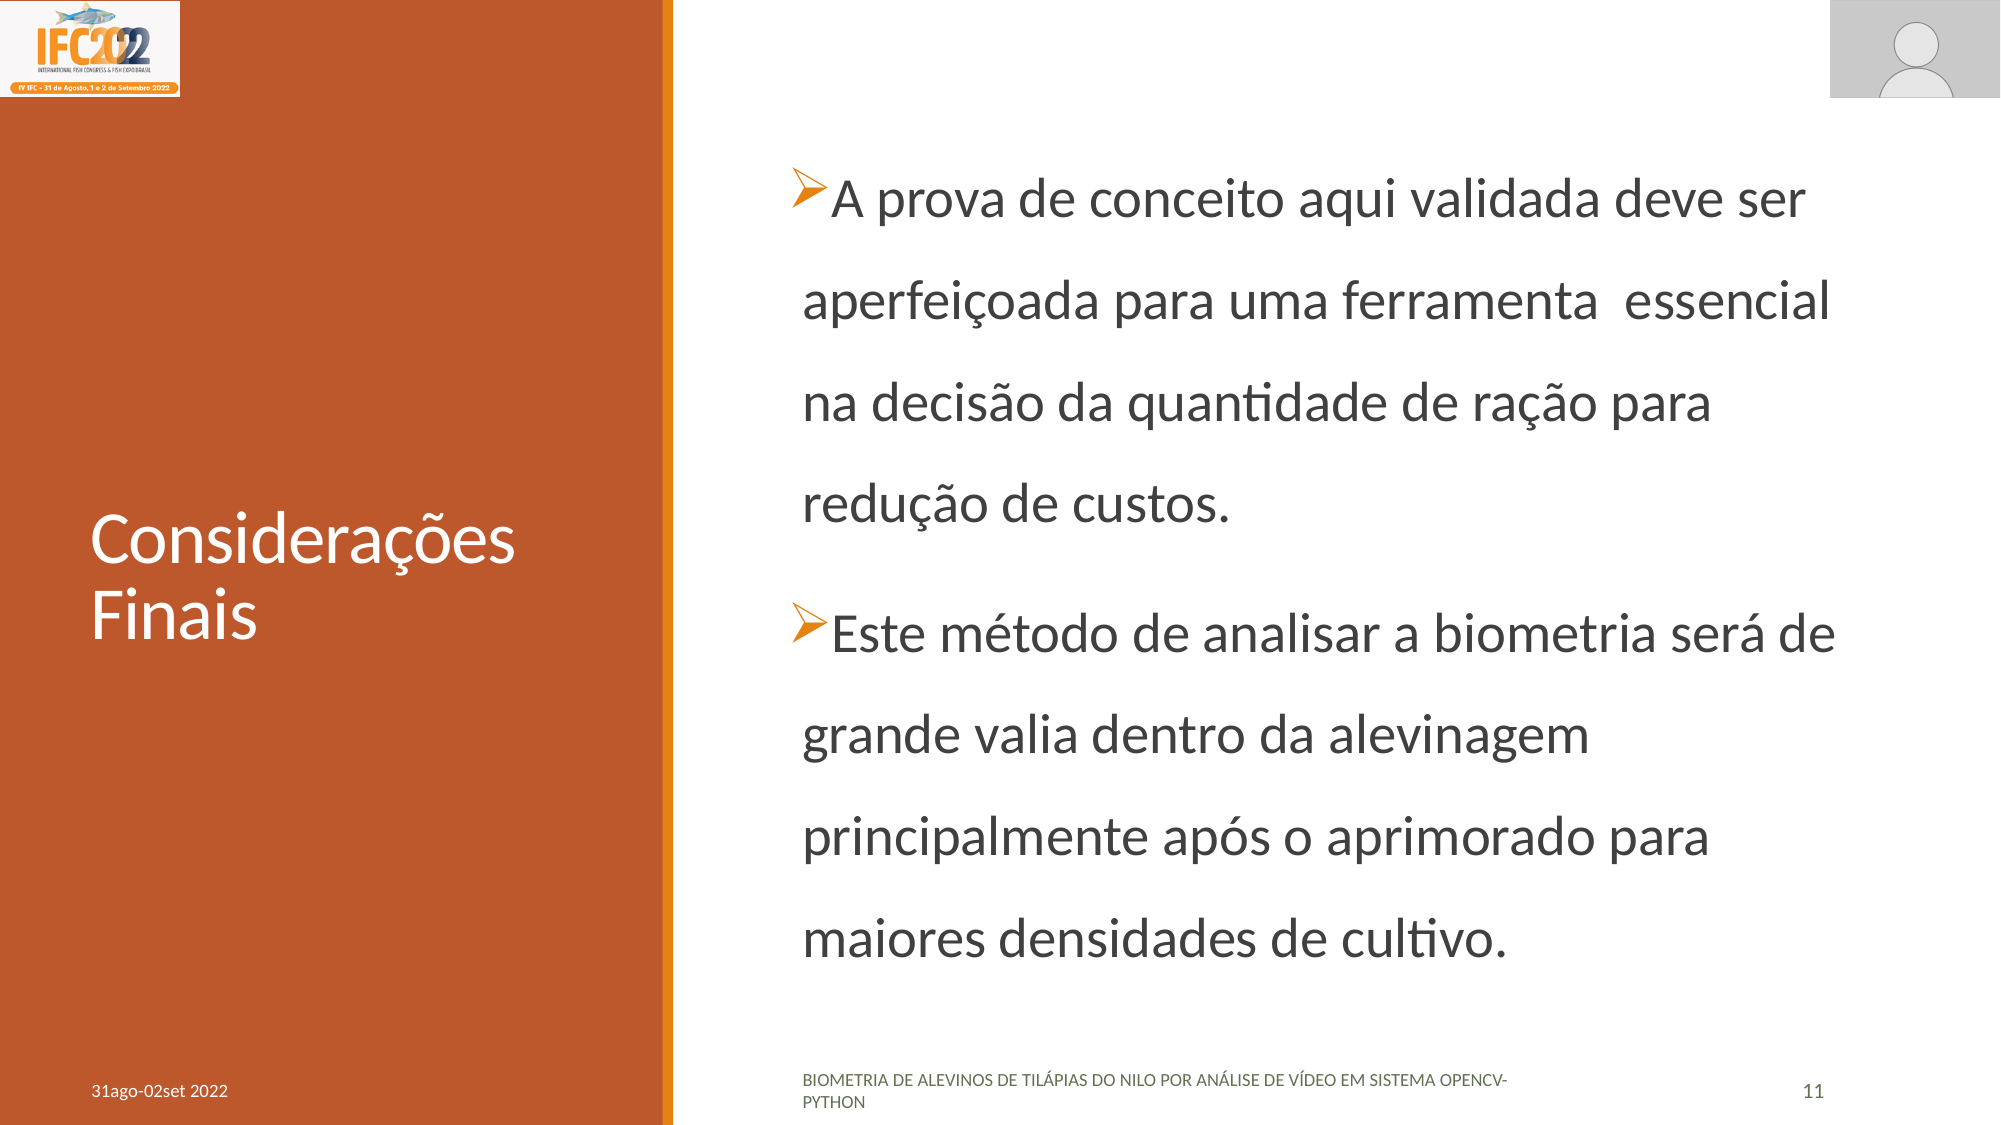

# Considerações Finais
A prova de conceito aqui validada deve ser aperfeiçoada para uma ferramenta  essencial na decisão da quantidade de ração para redução de custos.
Este método de analisar a biometria será de grande valia dentro da alevinagem principalmente após o aprimorado para maiores densidades de cultivo.

31ago-02set 2022
Biometria de Alevinos de Tilápias do Nilo por Análise de Vídeo em Sistema OpenCV-Python
11